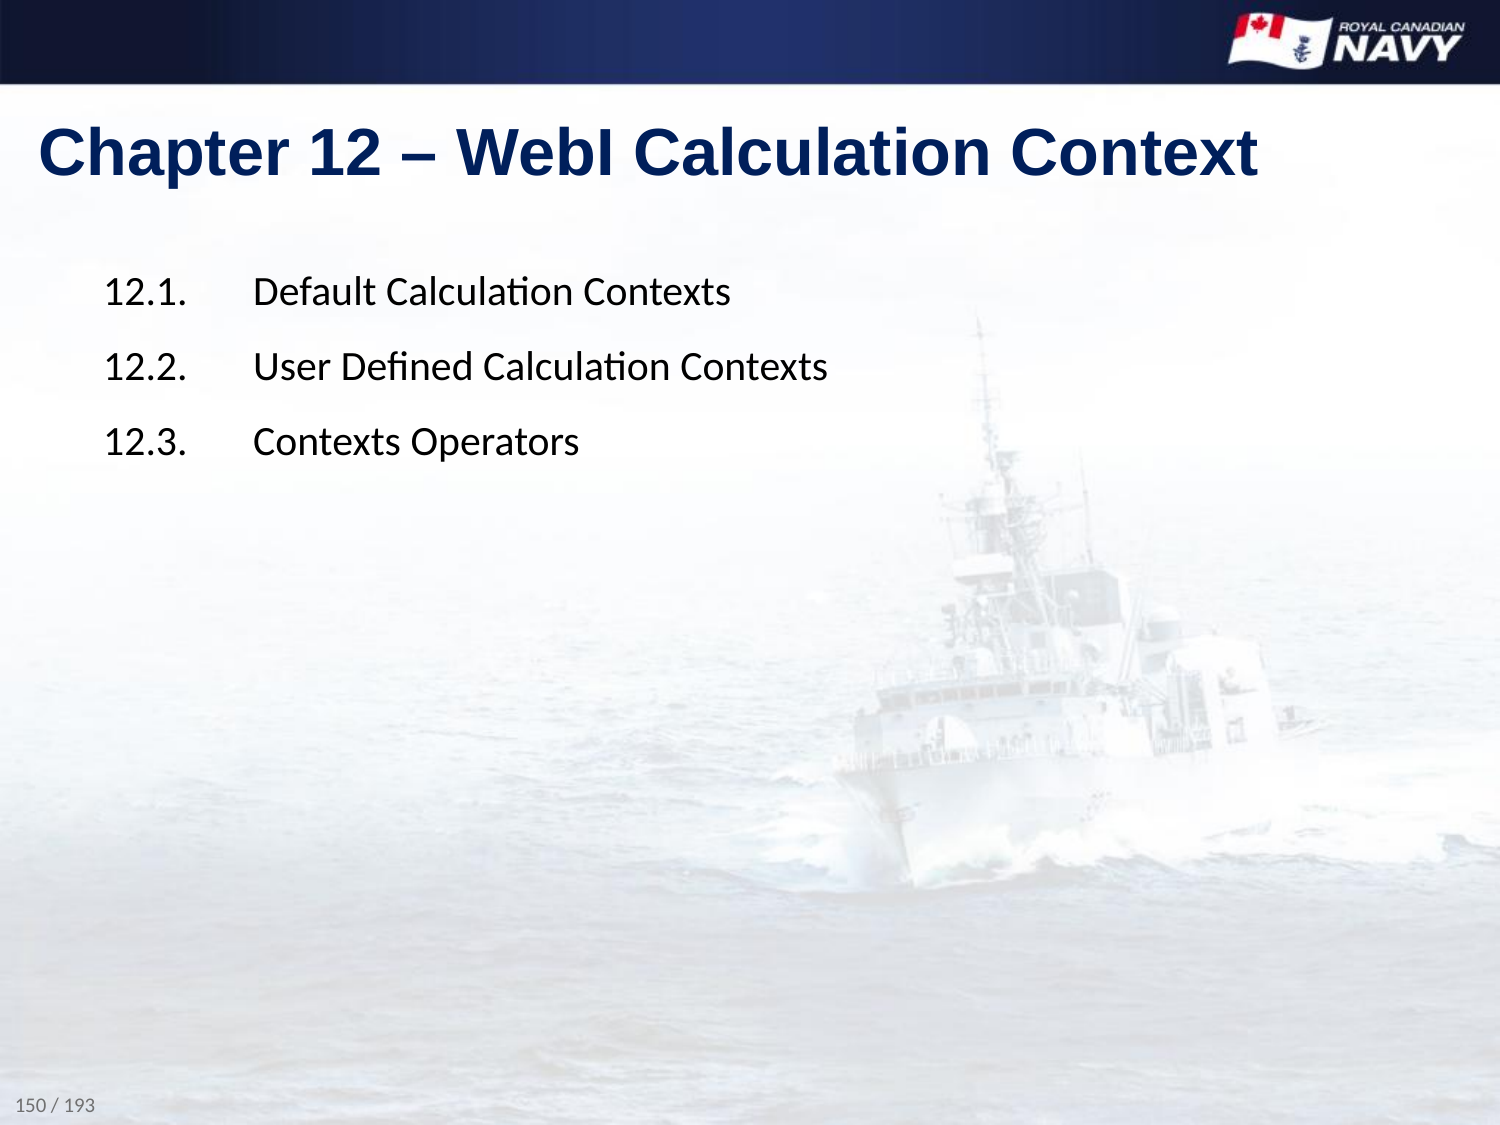

# Chapter 12 – WebI Calculation Context
12.1.	Default Calculation Contexts
12.2.	User Defined Calculation Contexts
12.3.	Contexts Operators
150 / 193